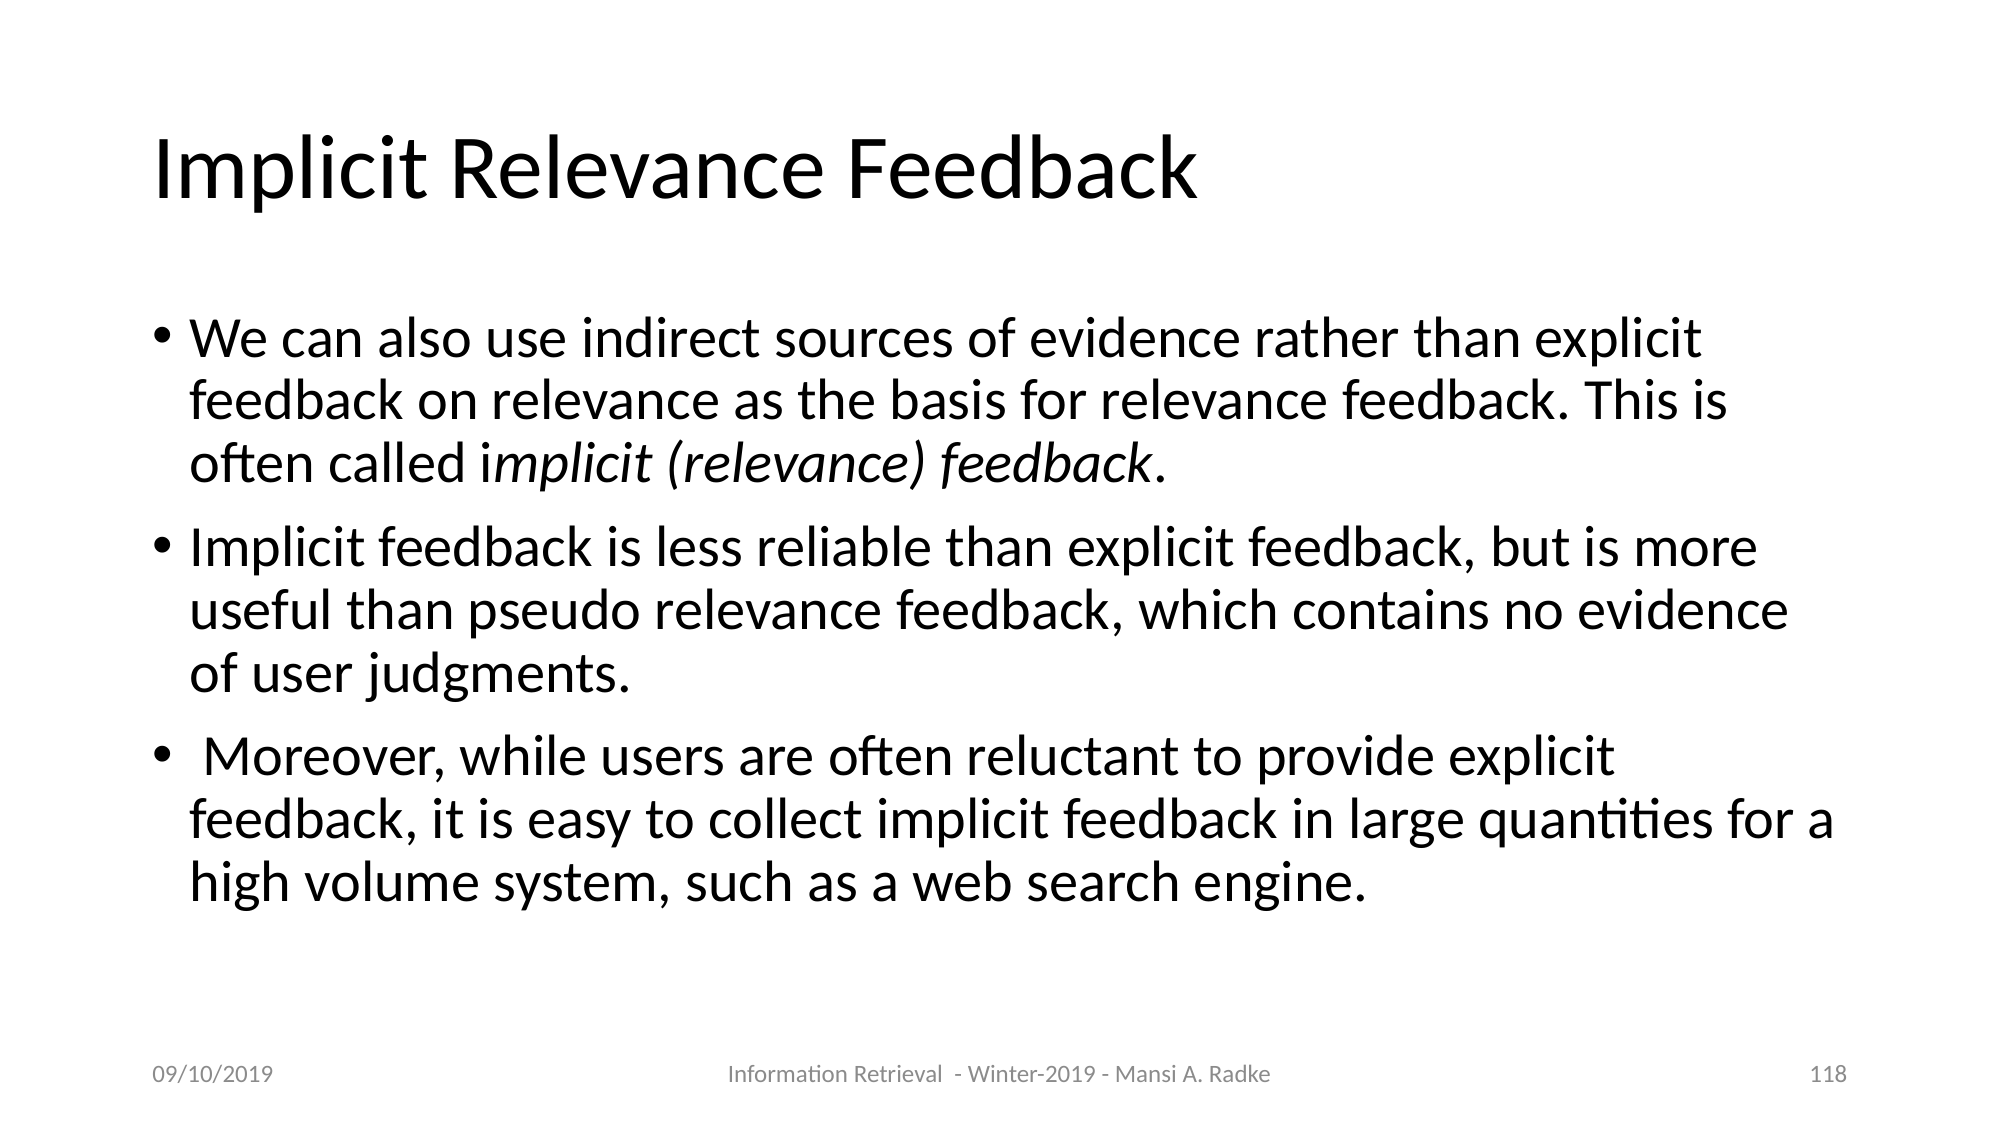

Implicit Relevance Feedback
We can also use indirect sources of evidence rather than explicit feedback on relevance as the basis for relevance feedback. This is often called implicit (relevance) feedback.
Implicit feedback is less reliable than explicit feedback, but is more useful than pseudo relevance feedback, which contains no evidence of user judgments.
 Moreover, while users are often reluctant to provide explicit feedback, it is easy to collect implicit feedback in large quantities for a high volume system, such as a web search engine.
09/10/2019
Information Retrieval  - Winter-2019 - Mansi A. Radke
118